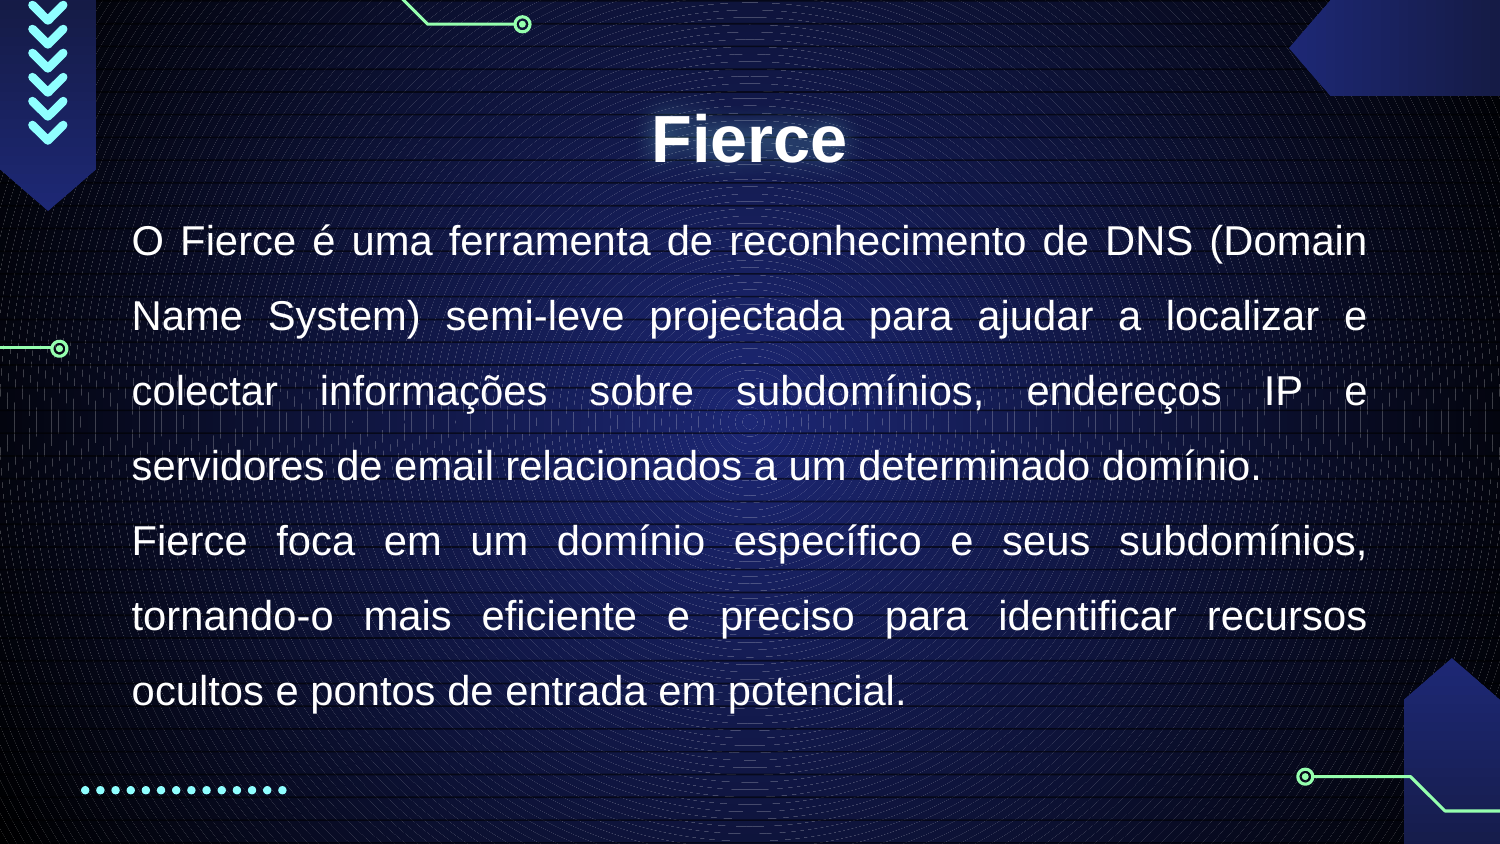

# Fierce
O Fierce é uma ferramenta de reconhecimento de DNS (Domain Name System) semi-leve projectada para ajudar a localizar e colectar informações sobre subdomínios, endereços IP e servidores de email relacionados a um determinado domínio.
Fierce foca em um domínio específico e seus subdomínios, tornando-o mais eficiente e preciso para identificar recursos ocultos e pontos de entrada em potencial.